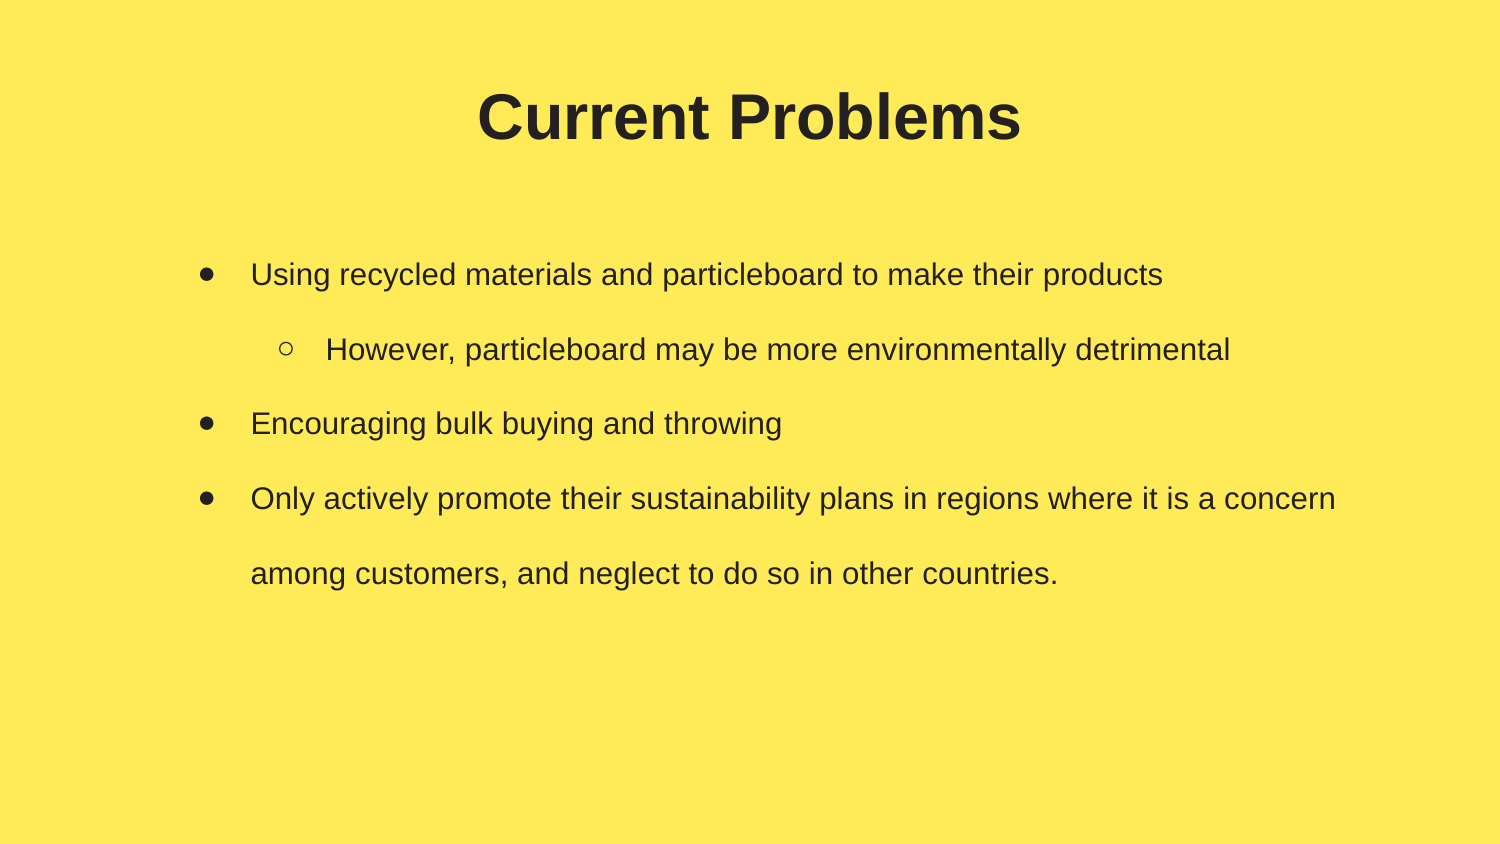

# Current Problems
Using recycled materials and particleboard to make their products
However, particleboard may be more environmentally detrimental
Encouraging bulk buying and throwing
Only actively promote their sustainability plans in regions where it is a concern among customers, and neglect to do so in other countries.